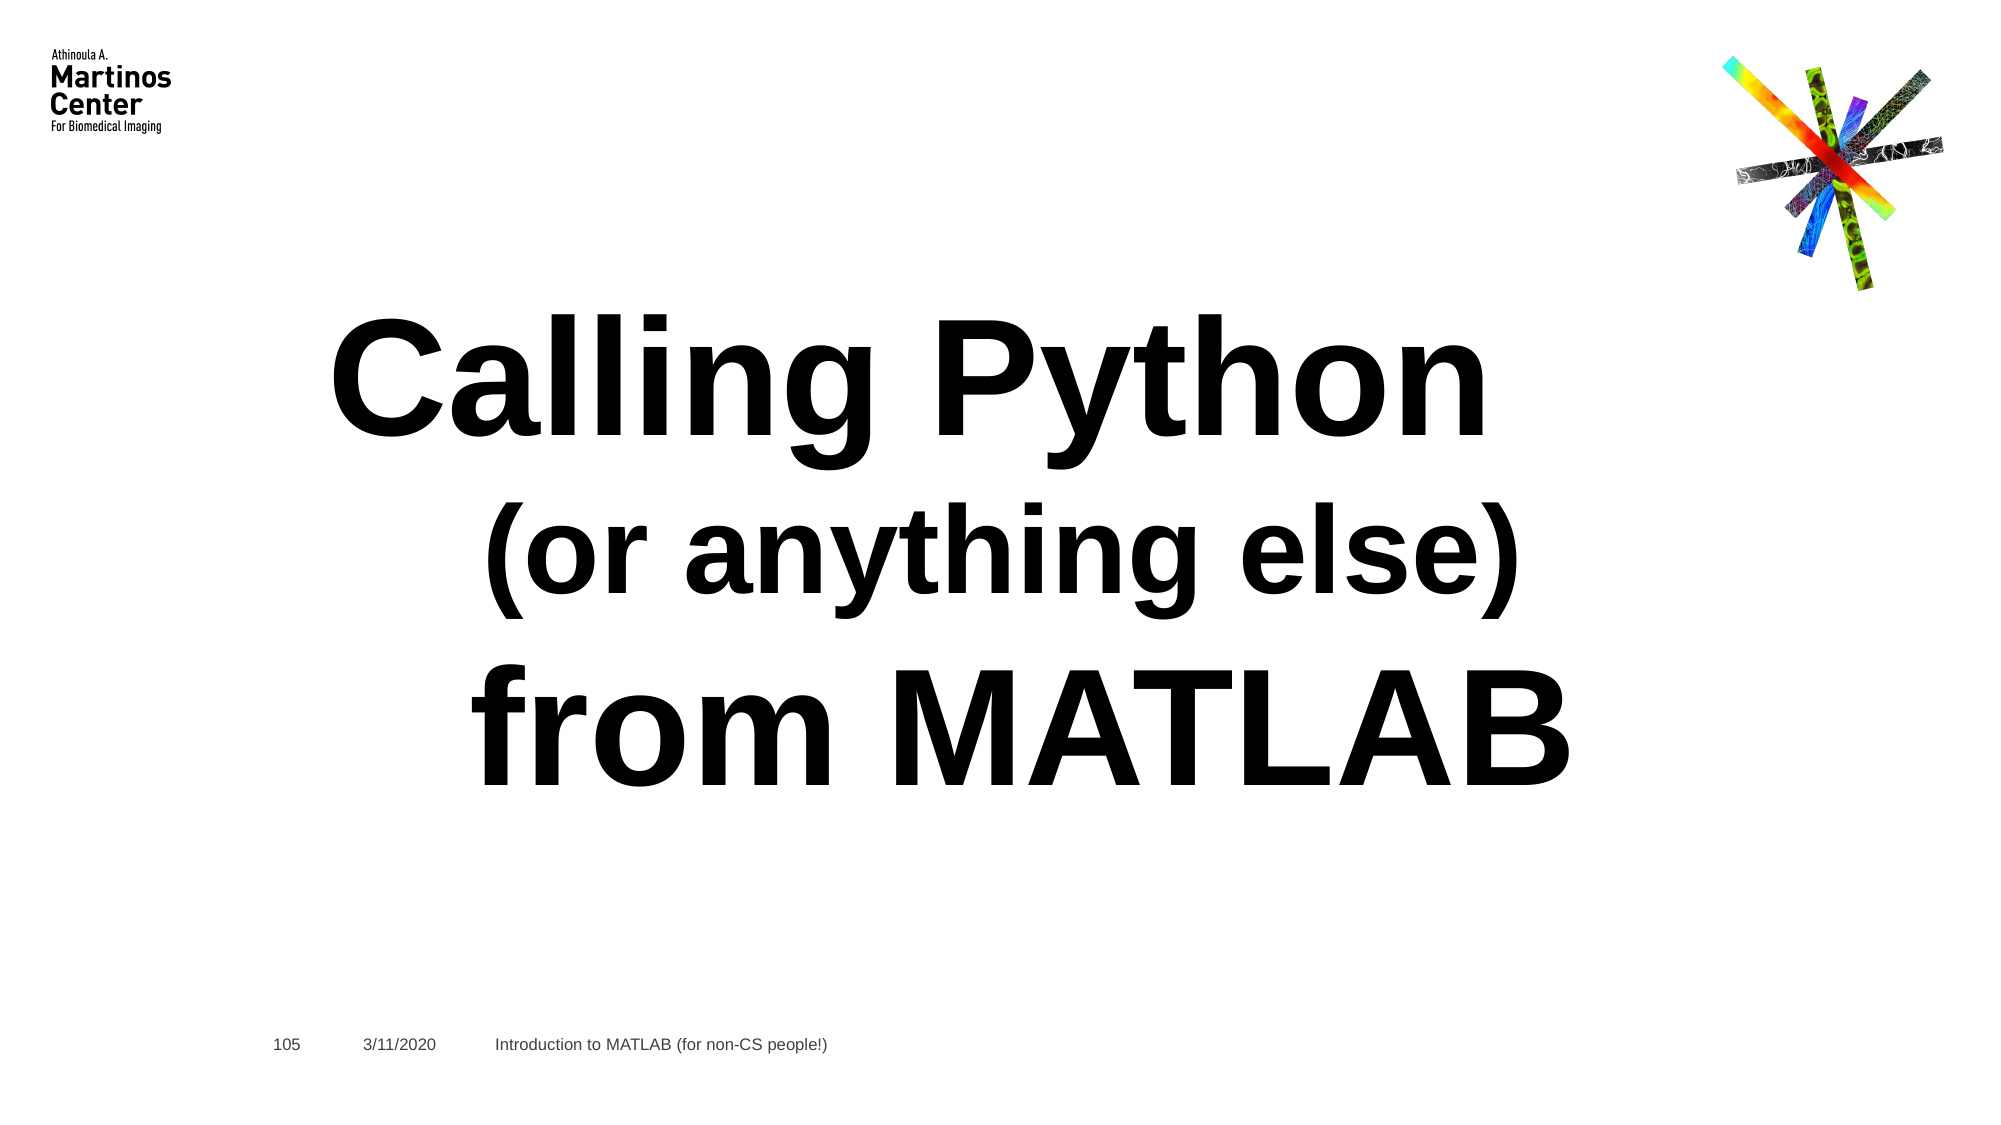

# Calling Python (or anything else) from MATLAB
105
3/11/2020
Introduction to MATLAB (for non-CS people!)